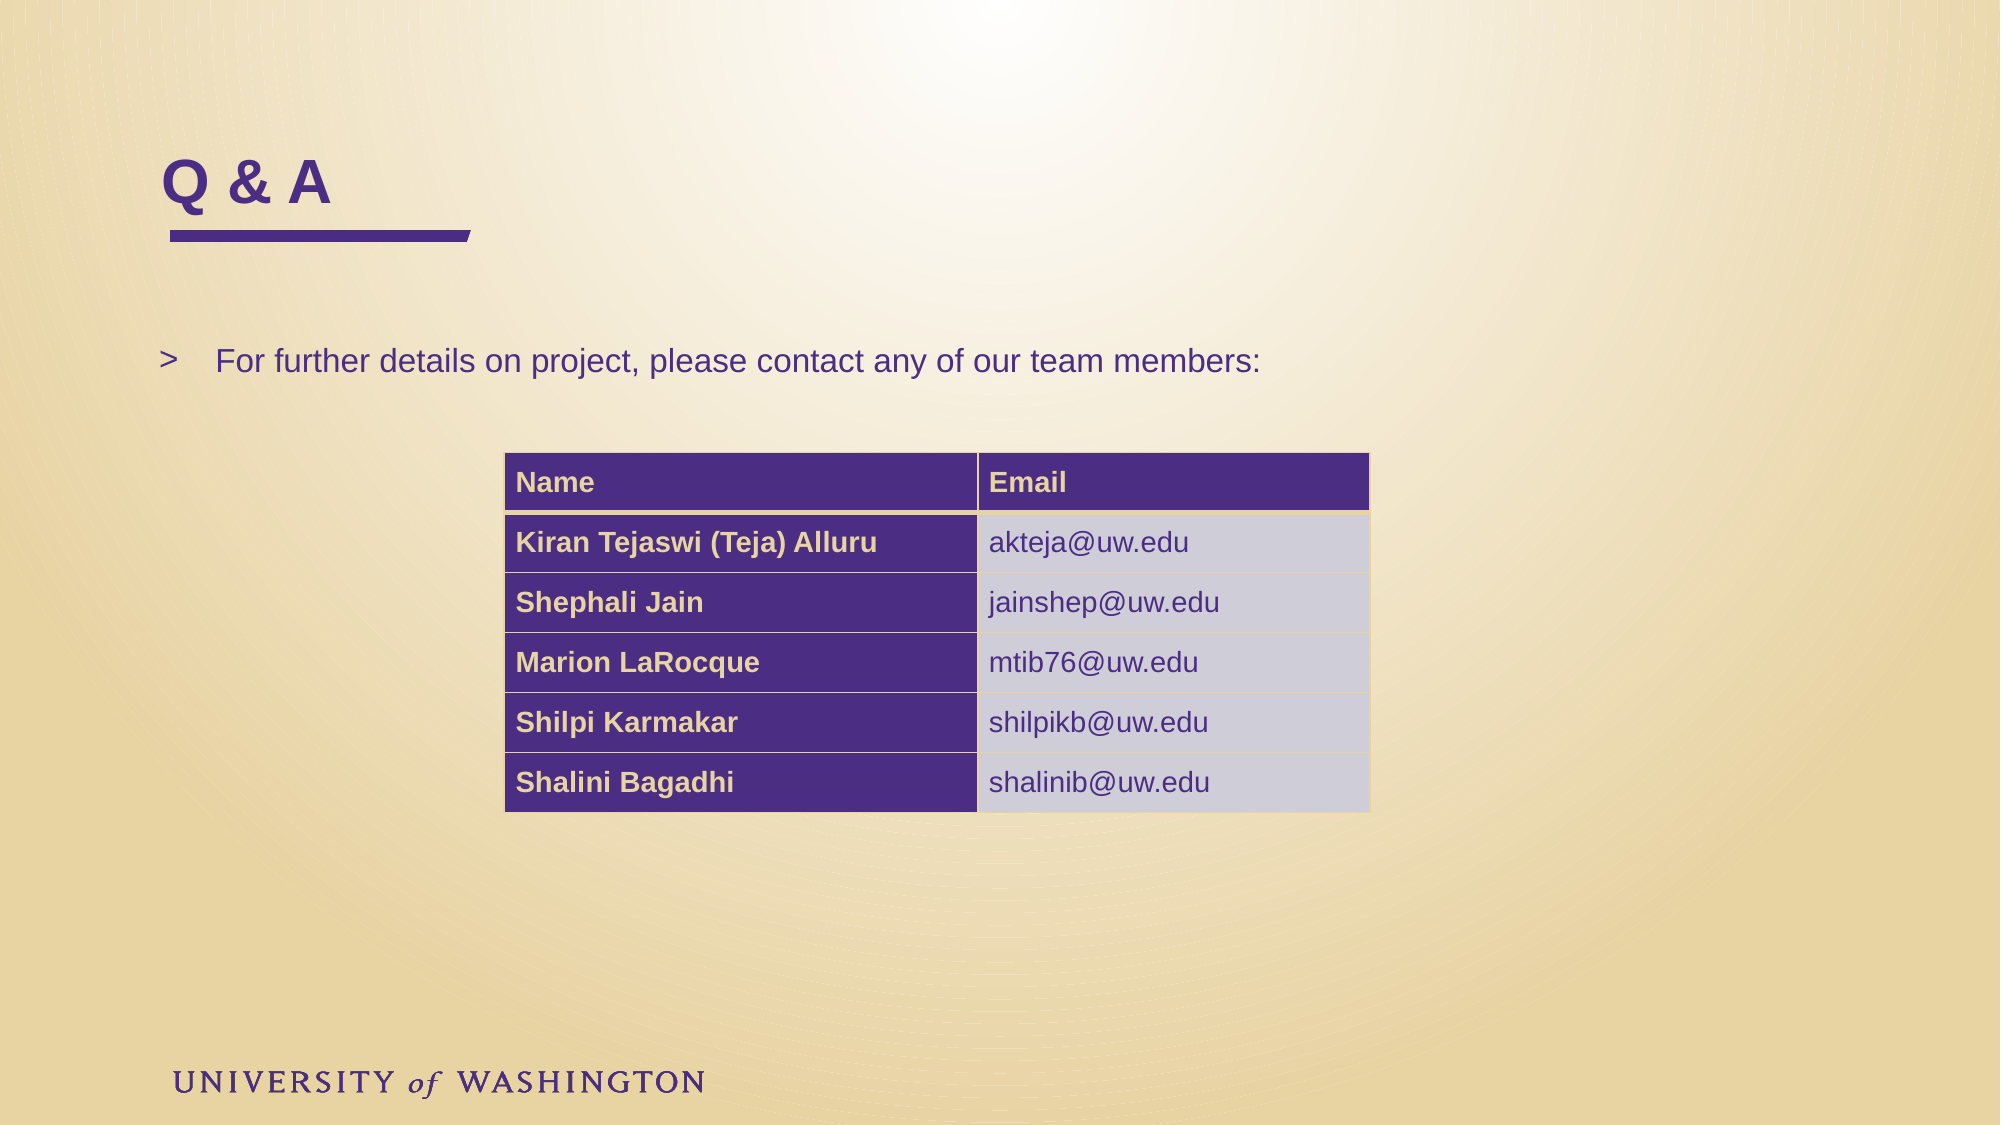

# Q & A

For further details on project, please contact any of our team members:

| Name | Email |
| --- | --- |
| Kiran Tejaswi (Teja) Alluru | akteja@uw.edu |
| Shephali Jain | jainshep@uw.edu |
| Marion LaRocque | mtib76@uw.edu |
| Shilpi Karmakar​ | shilpikb@uw.edu |
| Shalini Bagadhi | shalinib@uw.edu |